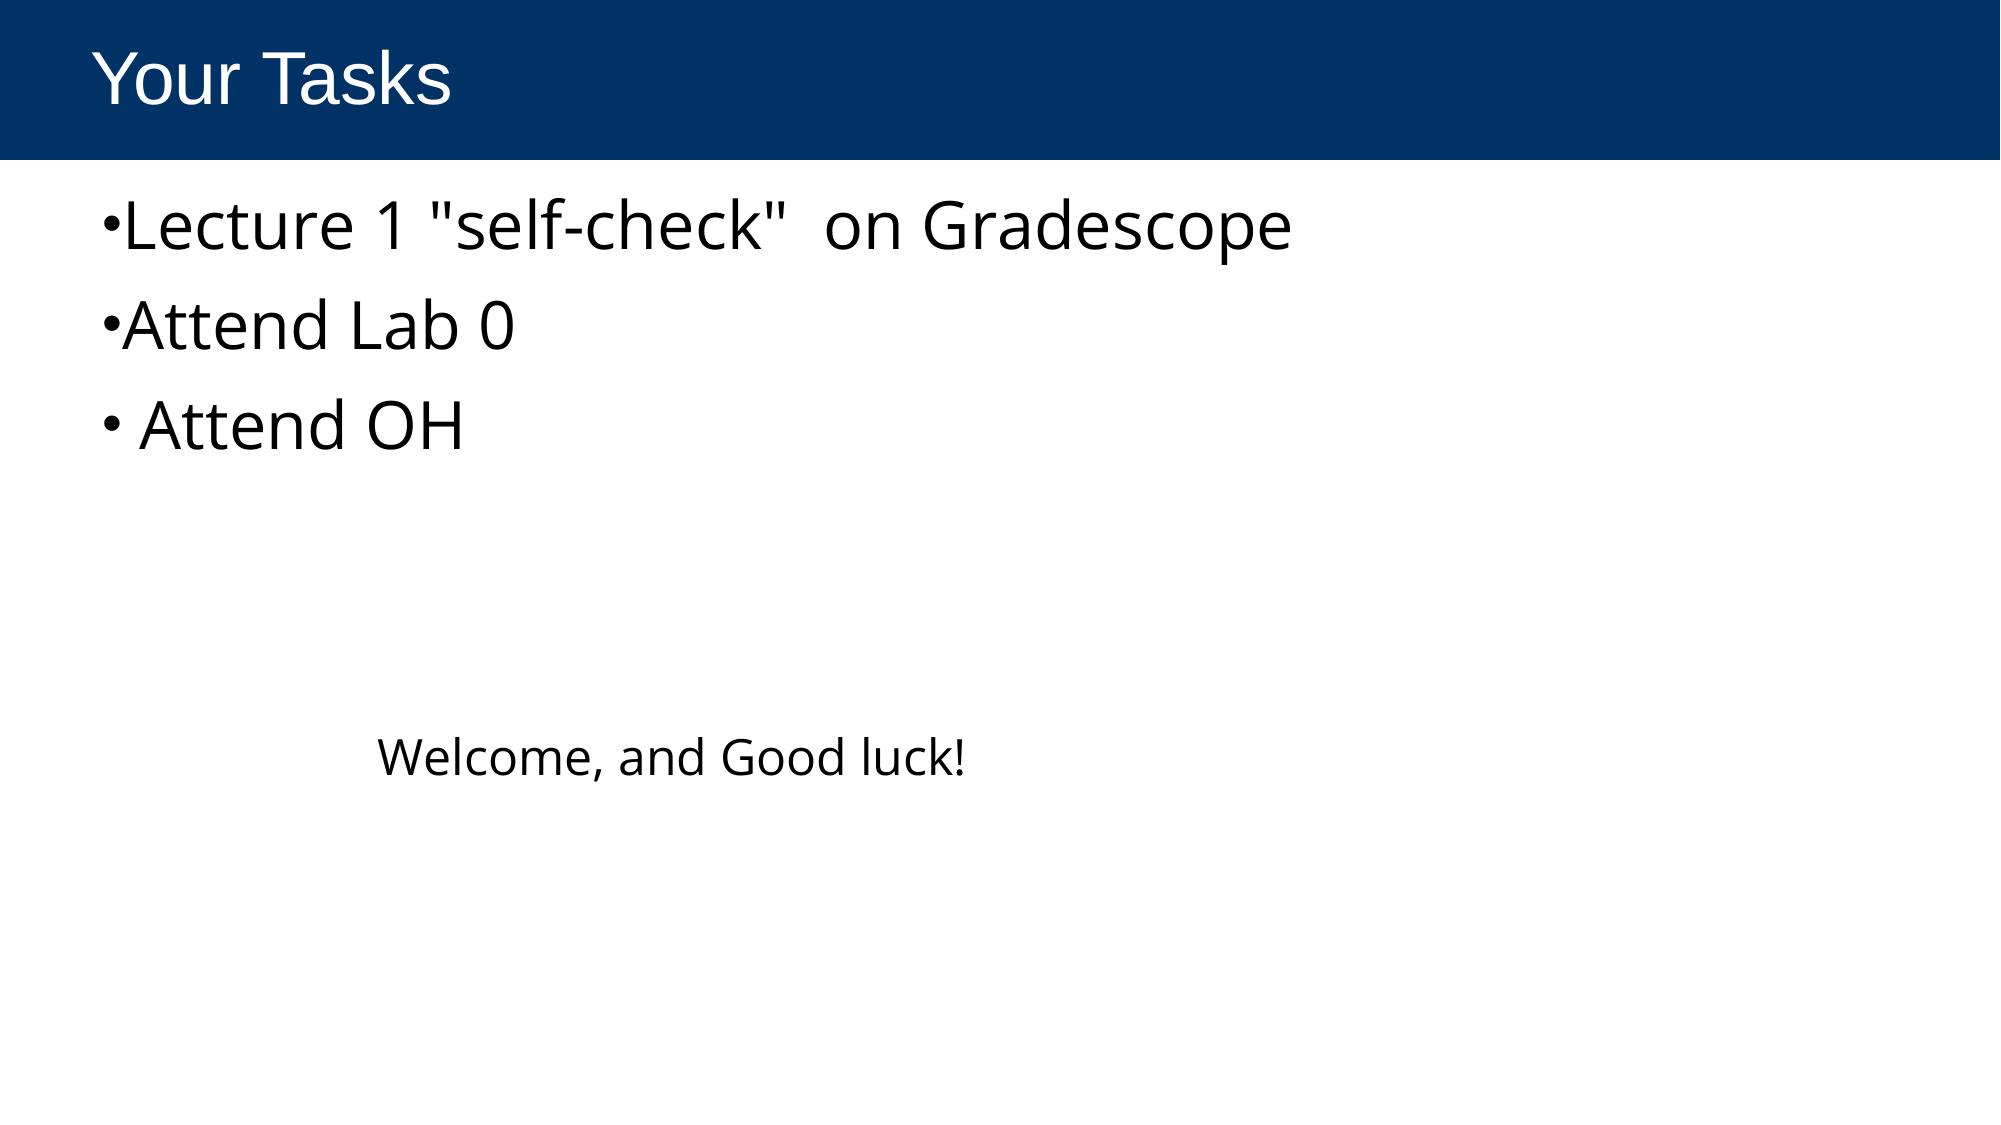

# Your Tasks
Lecture 1 "self-check"  on Gradescope
Attend Lab 0
 Attend OH

Welcome, and Good luck!